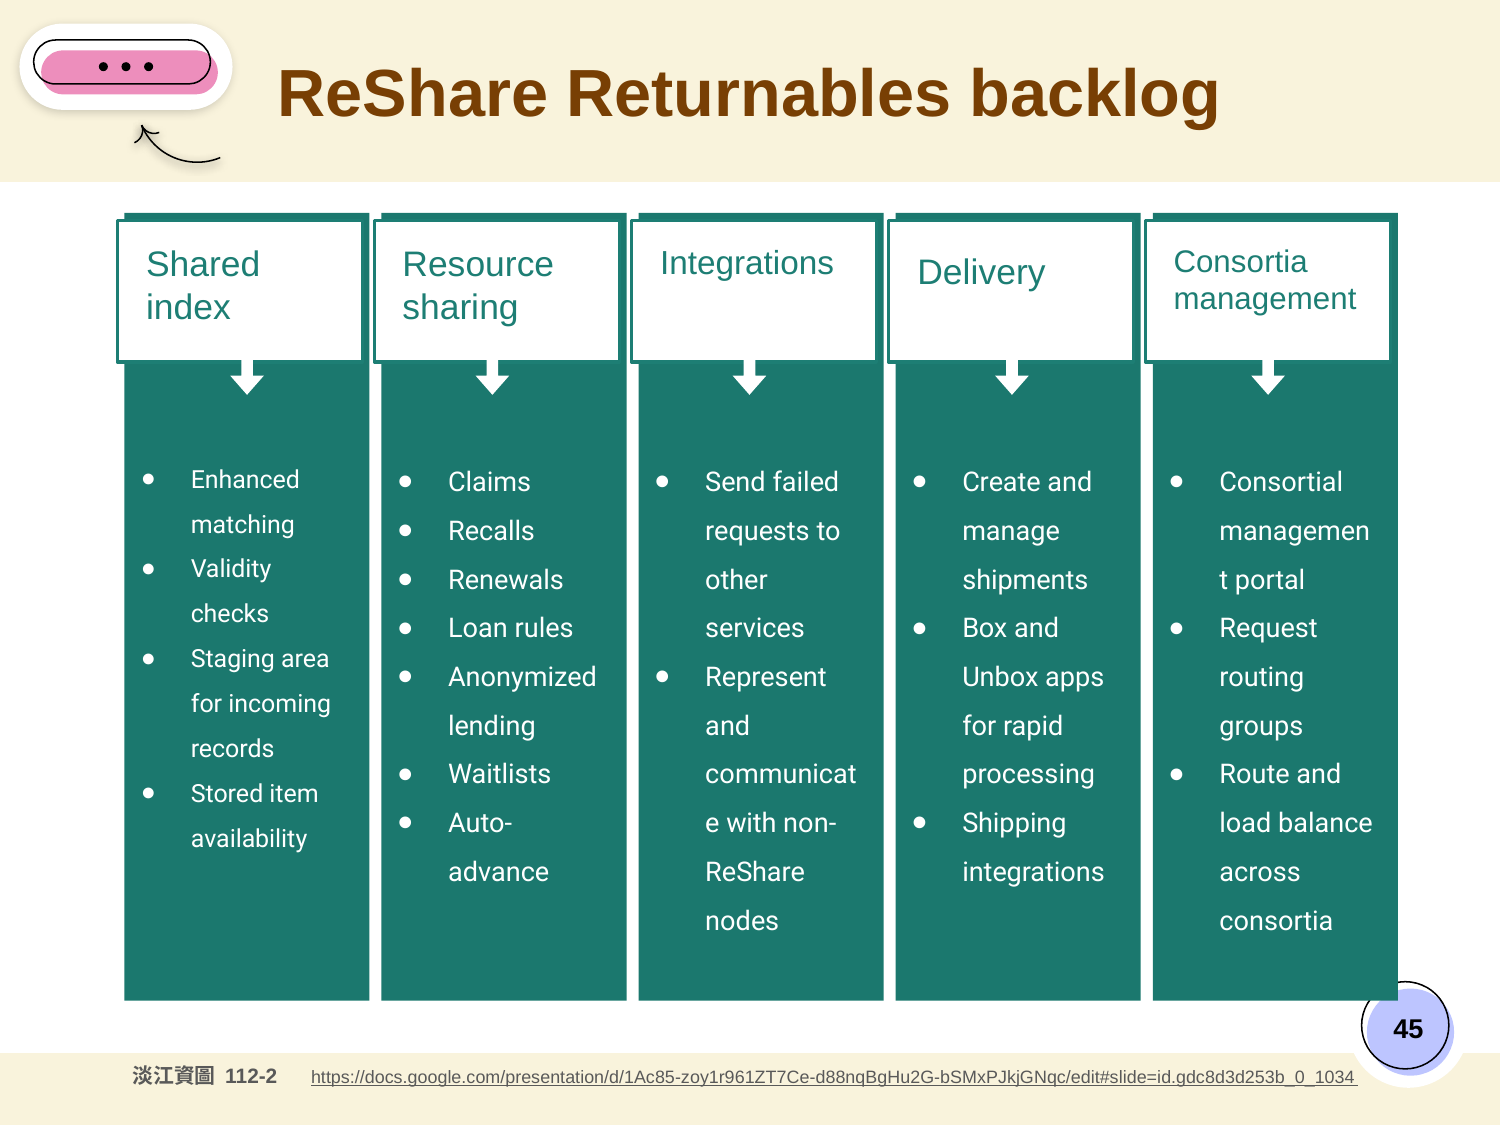

# ReShare Returnables backlog

Shared index
Resource sharing
Integrations
Consortia management
Delivery

Enhanced matching
Validity checks
Staging area for incoming records
Stored item availability
Claims
Recalls
Renewals
Loan rules
Anonymized lending
Waitlists
Auto-advance
Send failed requests to other services
Represent and communicate with non-ReShare nodes
Create and manage shipments
Box and Unbox apps for rapid processing
Shipping integrations
Consortial management portal
Request routing groups
Route and load balance across consortia
45
https://docs.google.com/presentation/d/1Ac85-zoy1r961ZT7Ce-d88nqBgHu2G-bSMxPJkjGNqc/edit#slide=id.gdc8d3d253b_0_1034